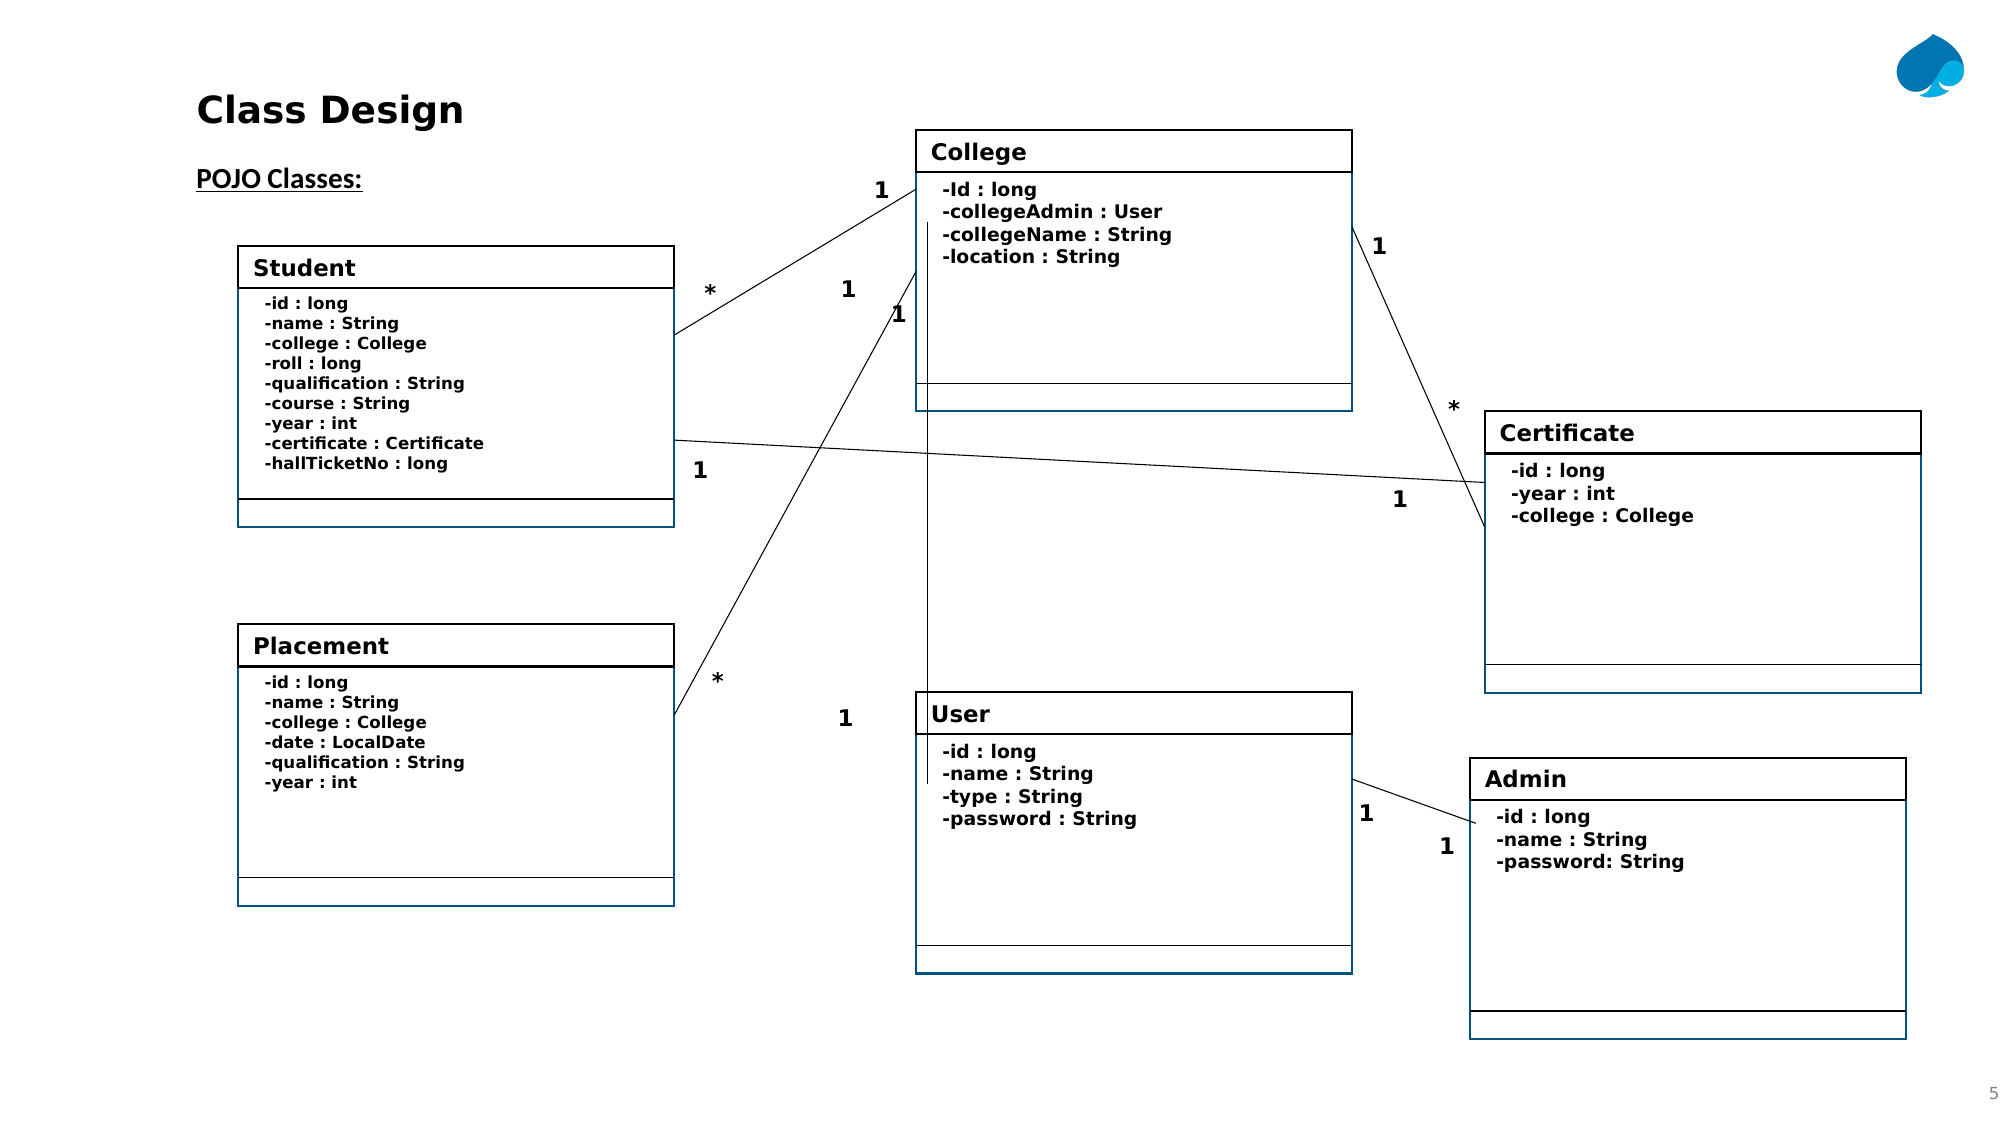

Class Design
College

POJO Classes:

1
-Id : long
-collegeAdmin : User
-collegeName : String
-location : String
1
Student

1
*
-id : long
-name : String
-college : College
-roll : long
-qualification : String
-course : String
-year : int
-certificate : Certificate
-hallTicketNo : long
1
*
Certificate

1
-id : long
-year : int
-college : College
1
Placement

*
-id : long
-name : String
-college : College
-date : LocalDate
-qualification : String
-year : int
User

1
-id : long
-name : String
-type : String
-password : String
Admin

1
-id : long
-name : String
-password: String
1